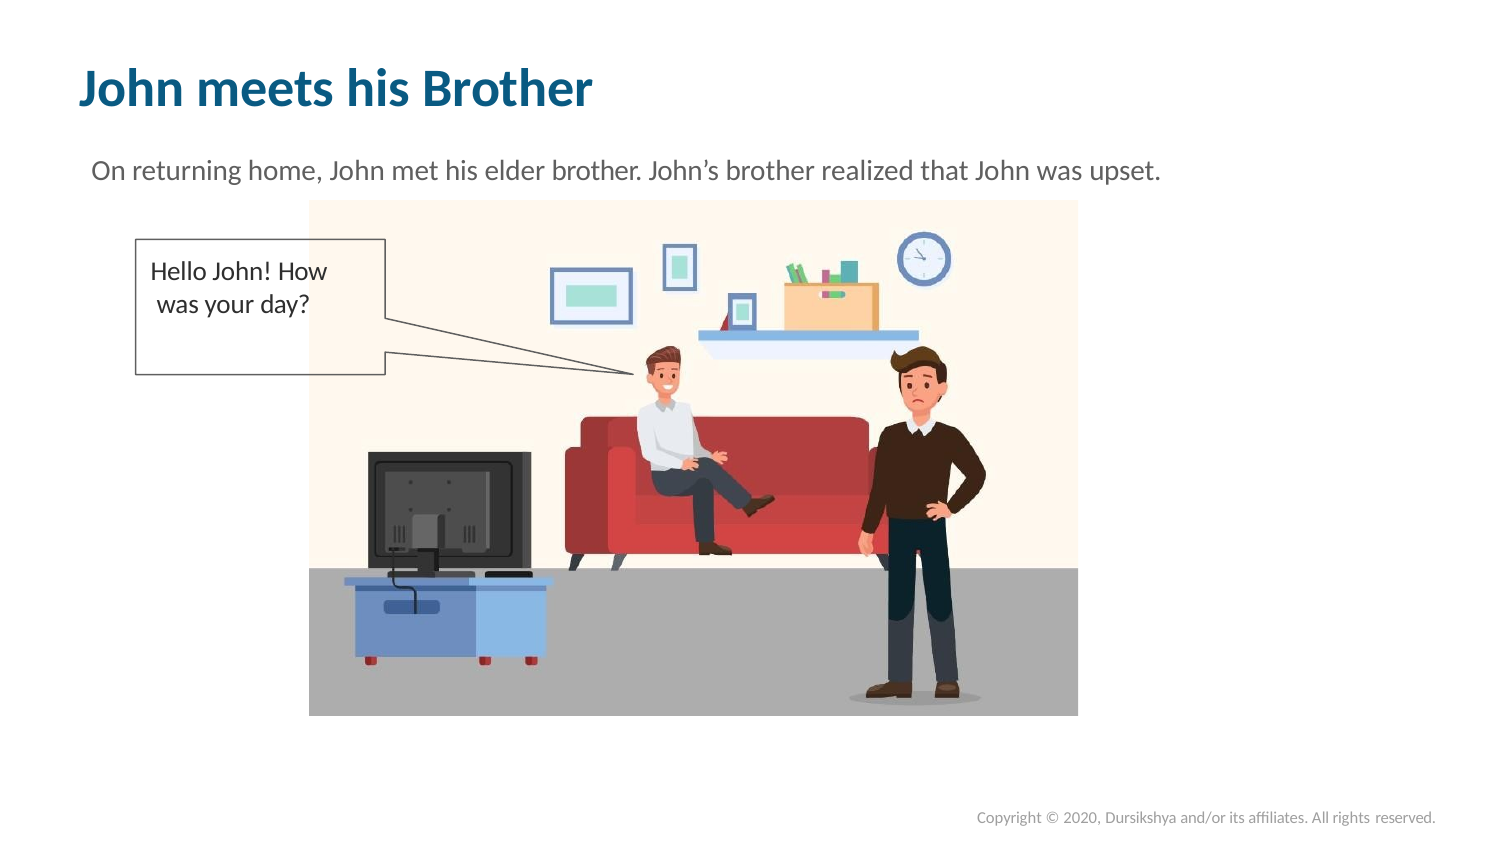

John meets his Brother
On returning home, John met his elder brother. John’s brother realized that John was upset.

Hello John! How  was your day?

Copyright © 2020, Dursikshya and/or its affiliates. All rights reserved.